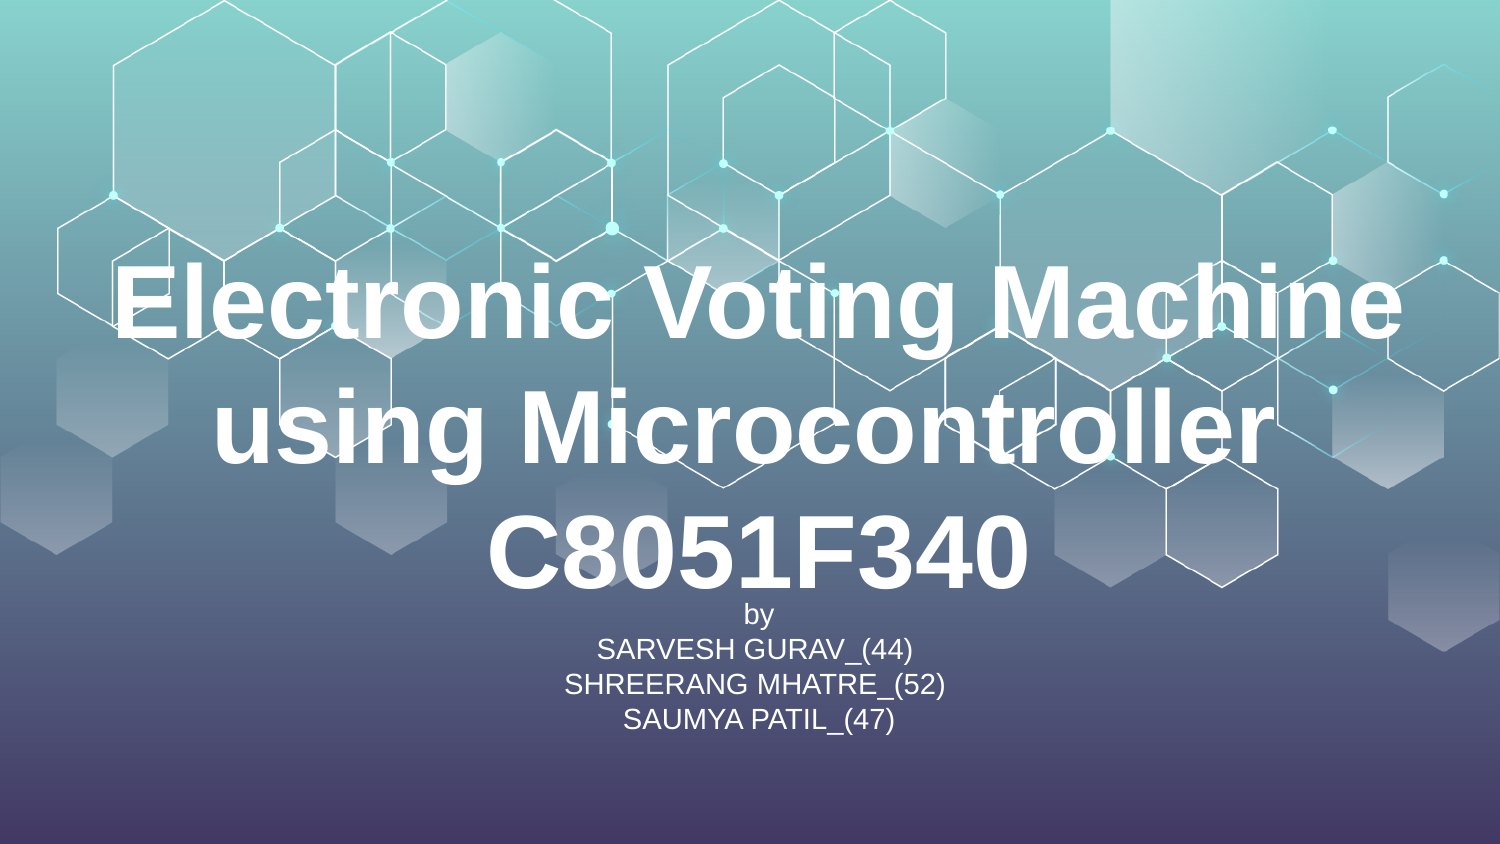

# Electronic Voting Machine  using Microcontroller   C8051F340
by
SARVESH GURAV_(44)
SHREERANG MHATRE_(52)
SAUMYA PATIL_(47)